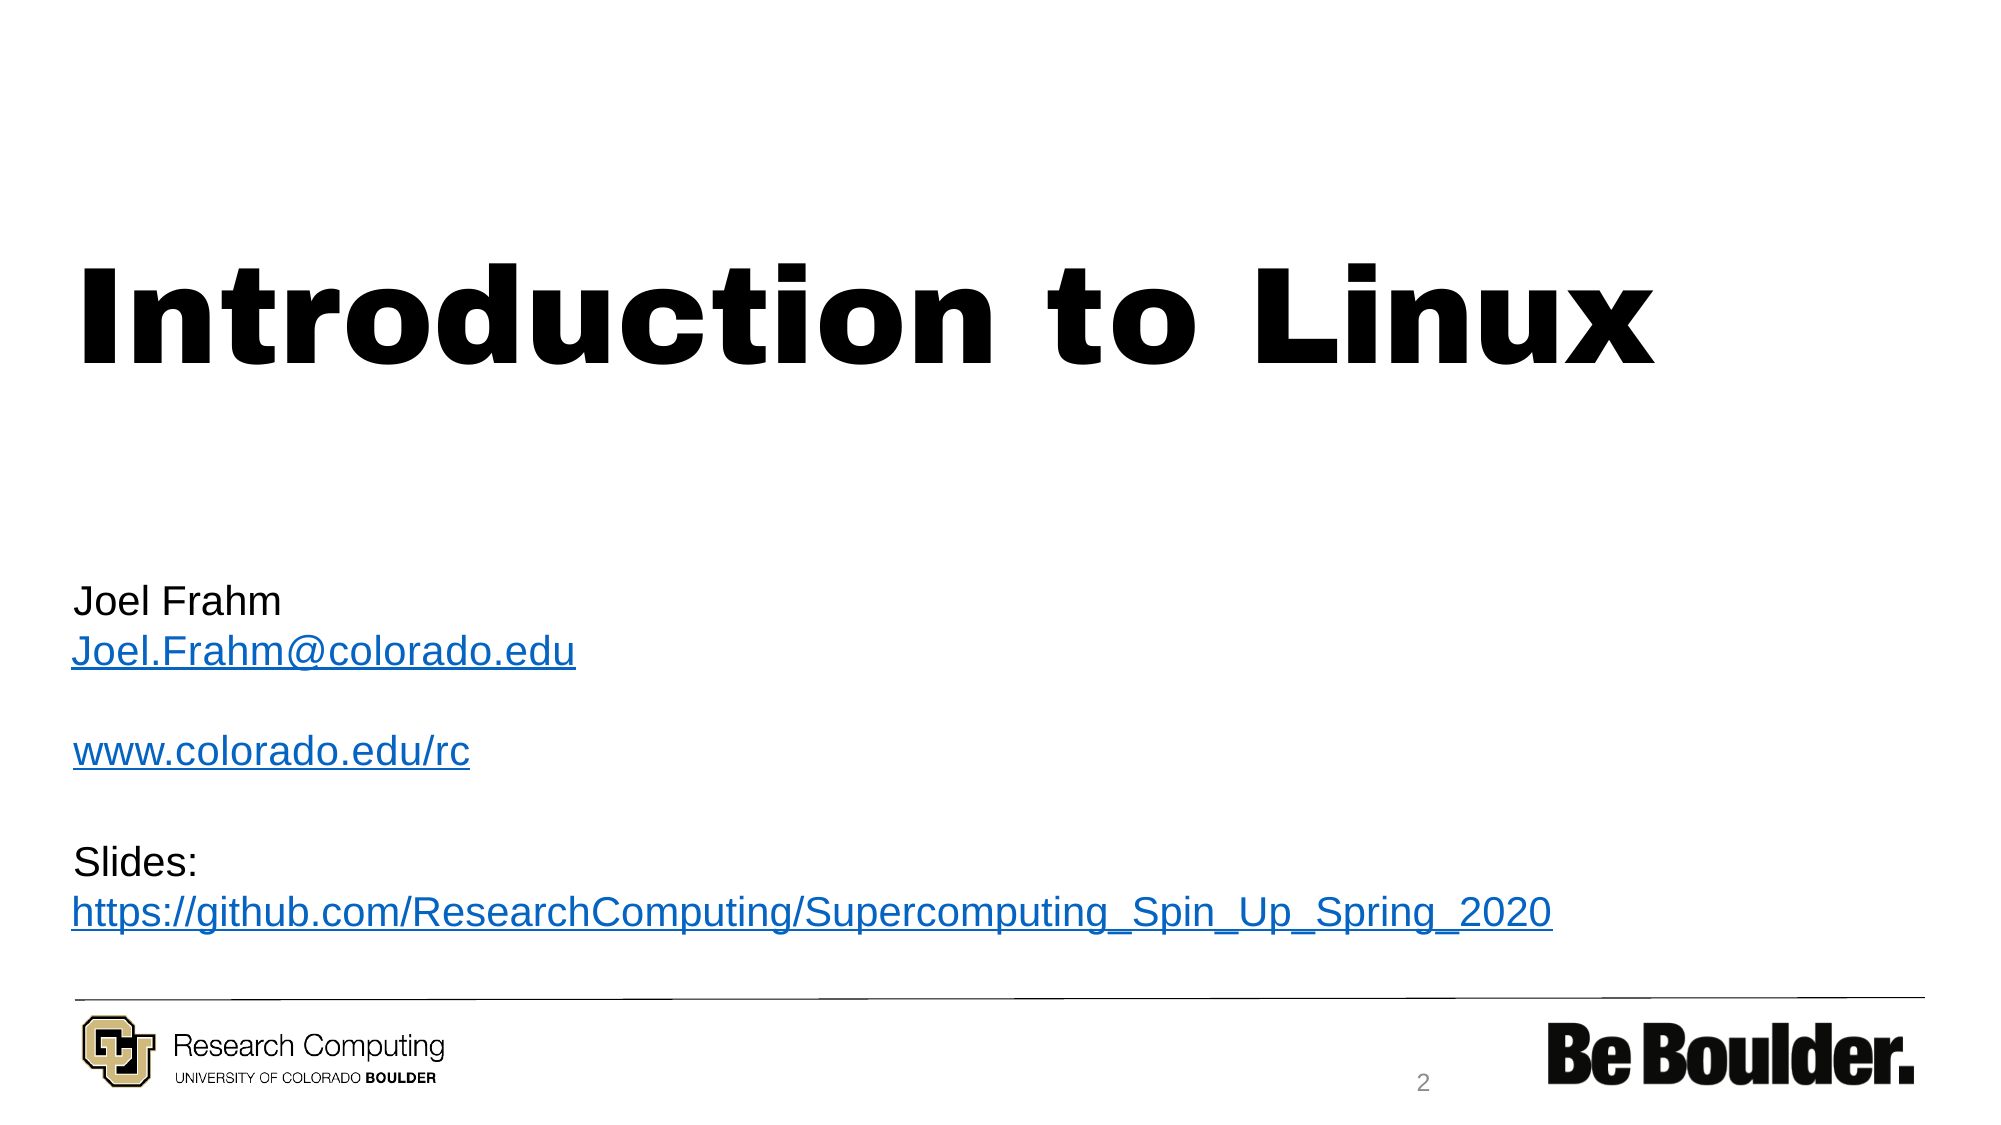

# Introduction to Linux
Joel Frahm
Joel.Frahm@colorado.edu

www.colorado.edu/rc

Slides:
https://github.com/ResearchComputing/Supercomputing_Spin_Up_Spring_2020

2
Research Computing @ CU Boulder